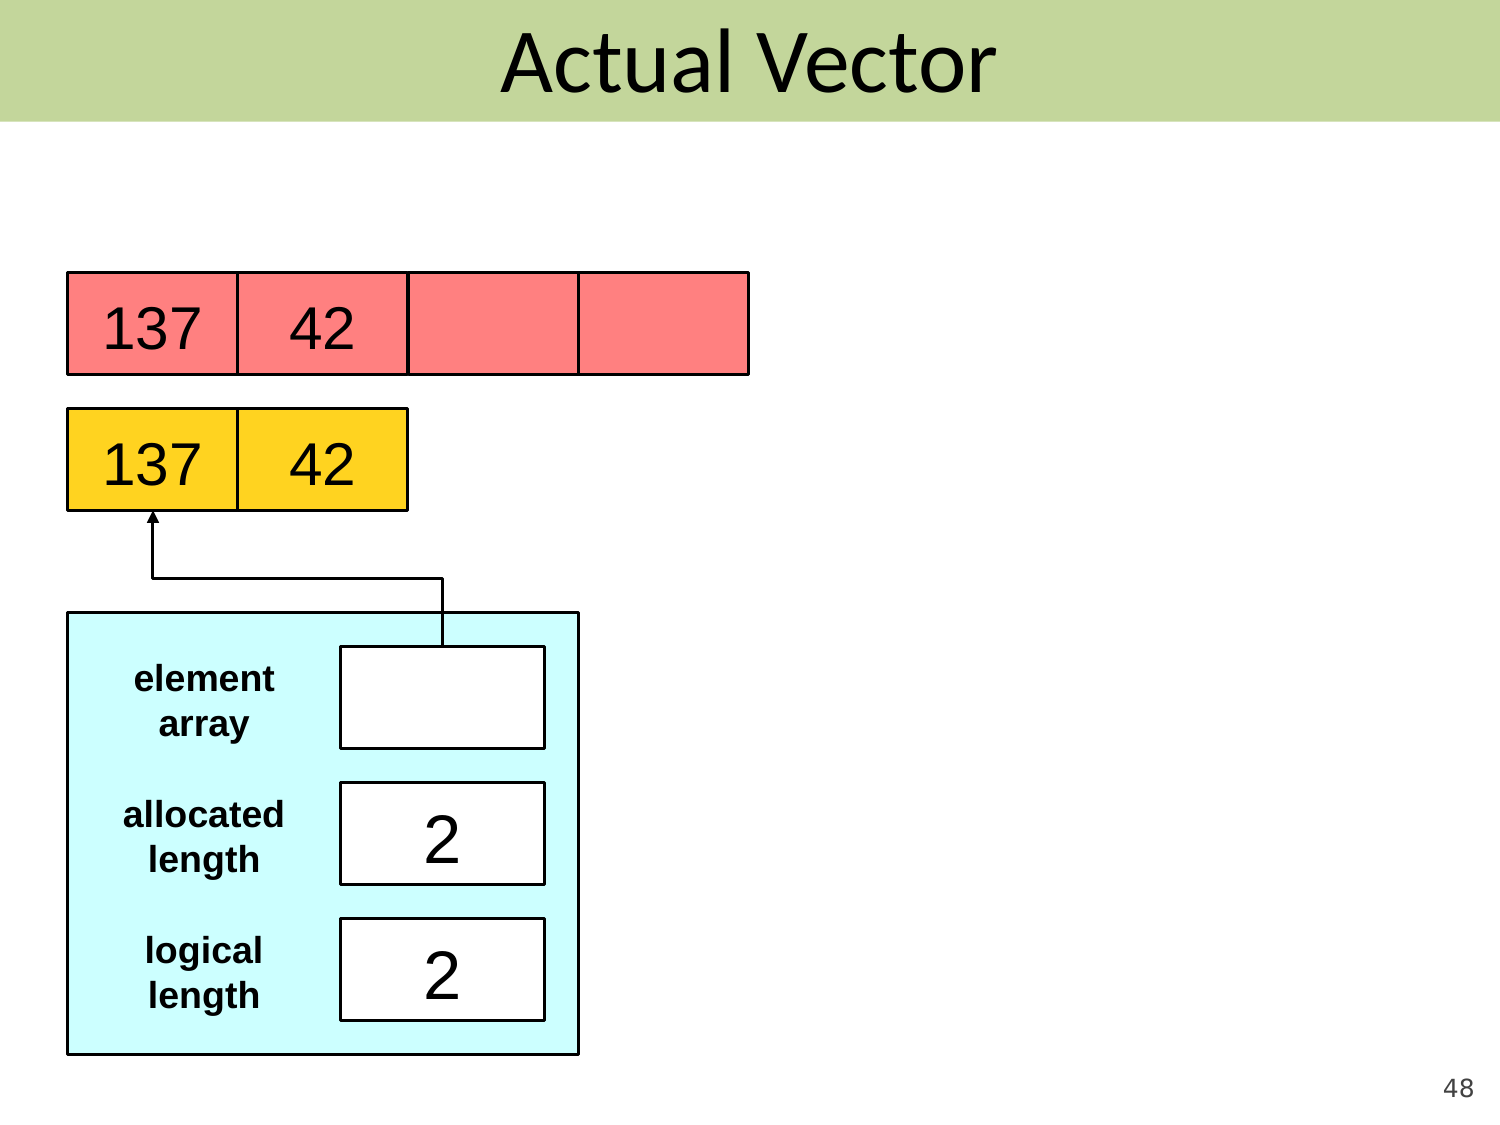

# Actual Vector
137
42

137
42

element
array

allocated
length
2
logical
length
2